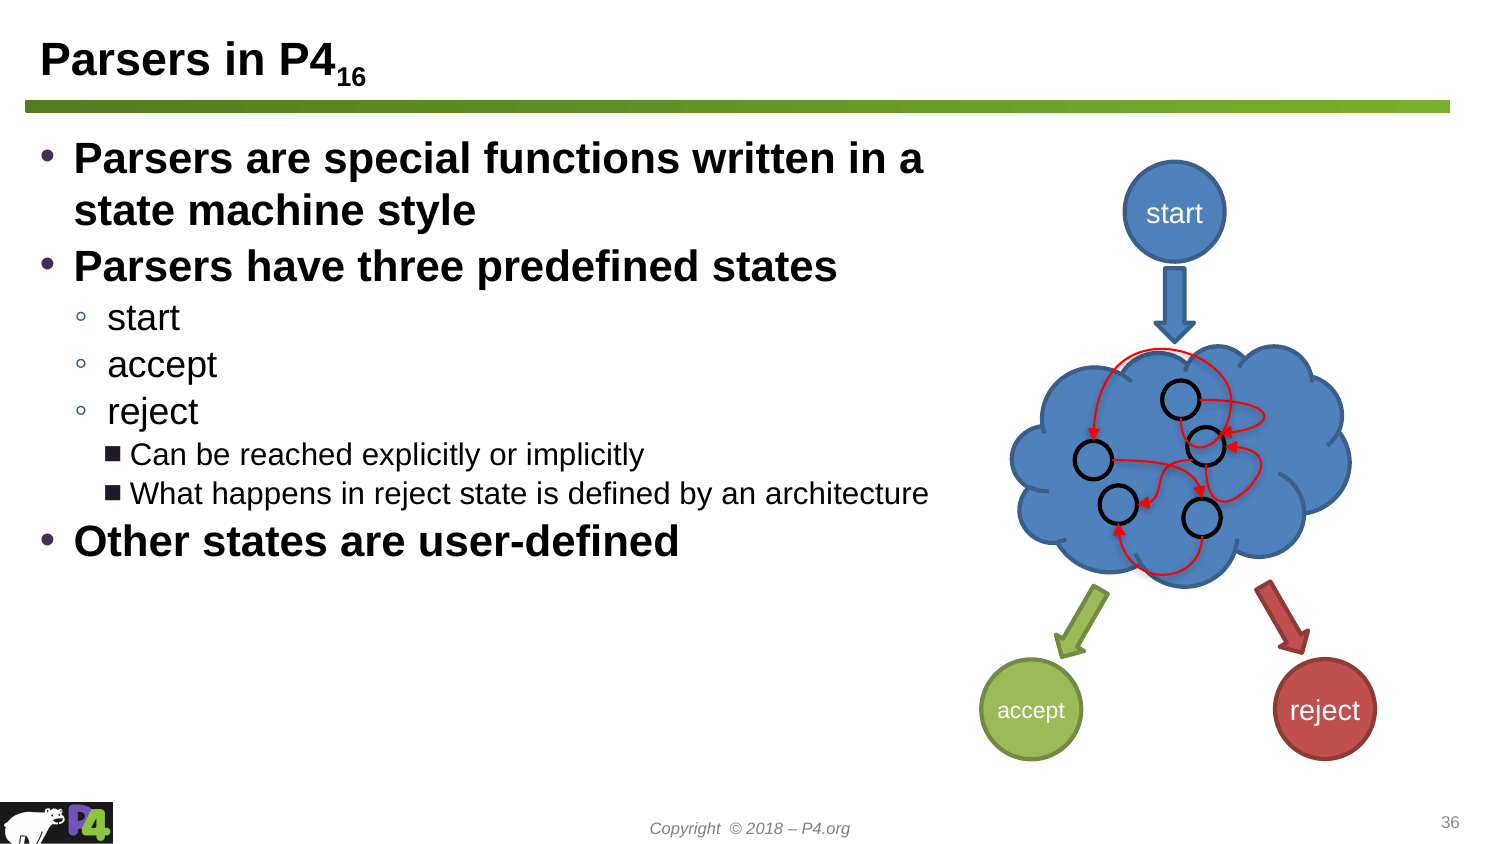

# Parsers in P416
Parsers are special functions written in a state machine style
Parsers have three predefined states
start
accept
reject
Can be reached explicitly or implicitly
What happens in reject state is defined by an architecture
Other states are user-defined

start

reject
accept
36